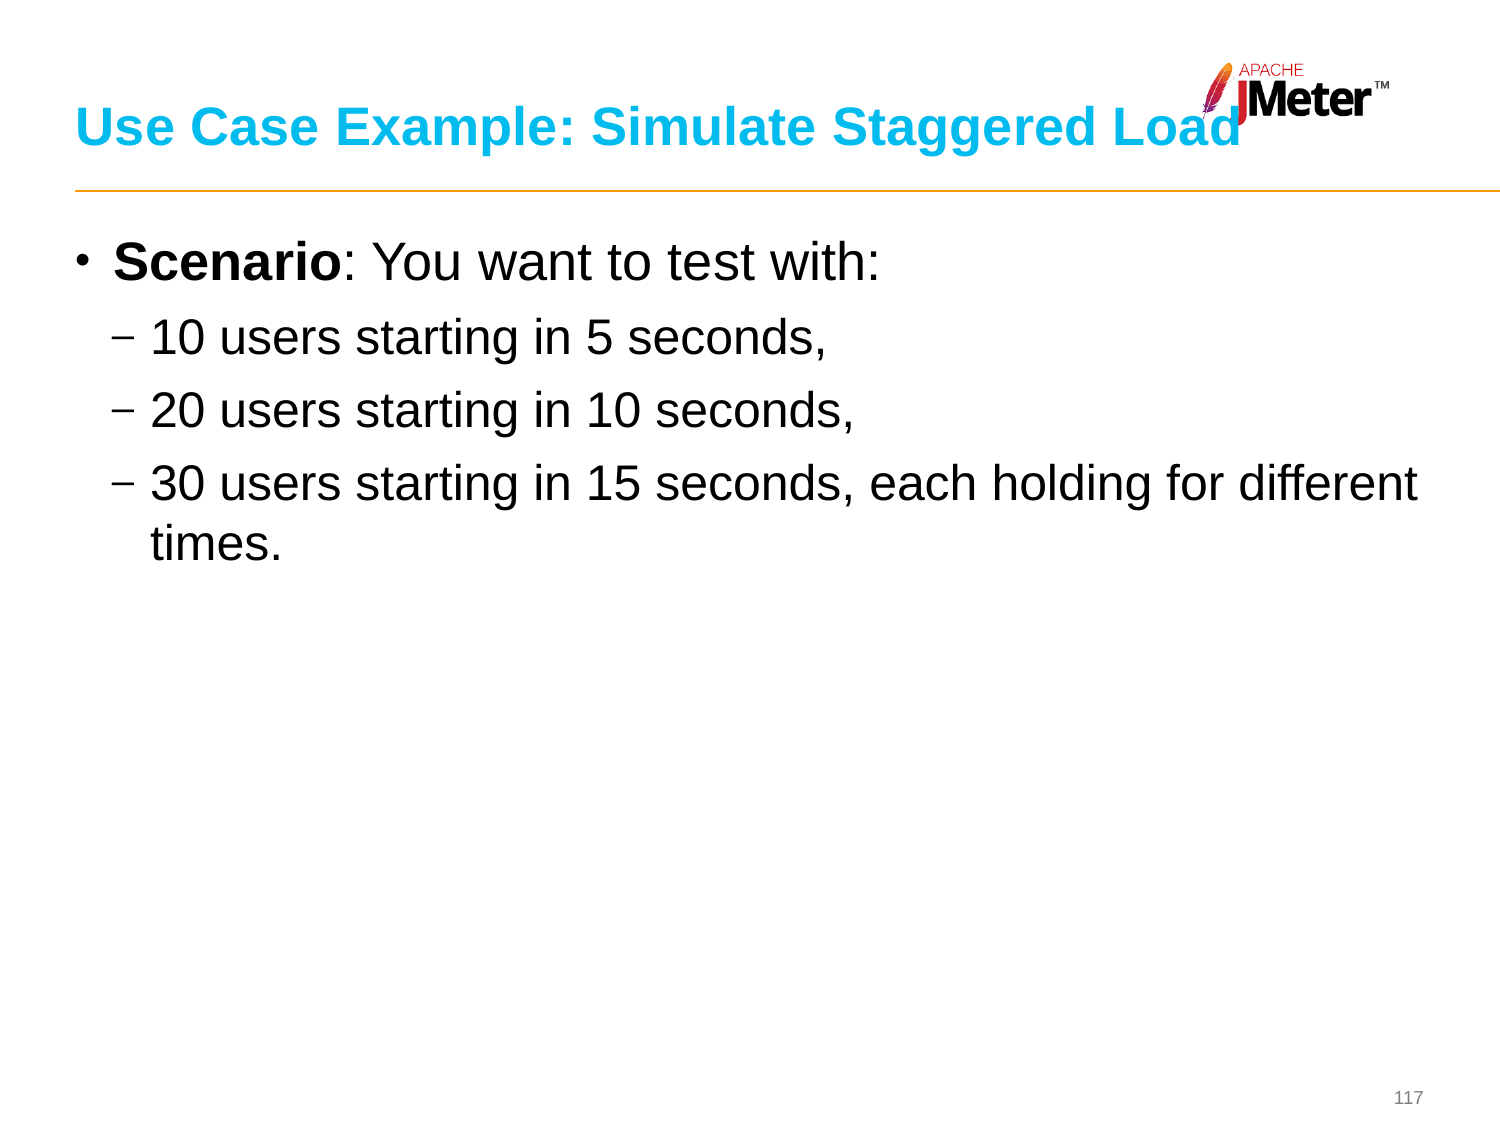

# Use Case Example: Simulate Staggered Load
Scenario: You want to test with:
10 users starting in 5 seconds,
20 users starting in 10 seconds,
30 users starting in 15 seconds, each holding for different times.